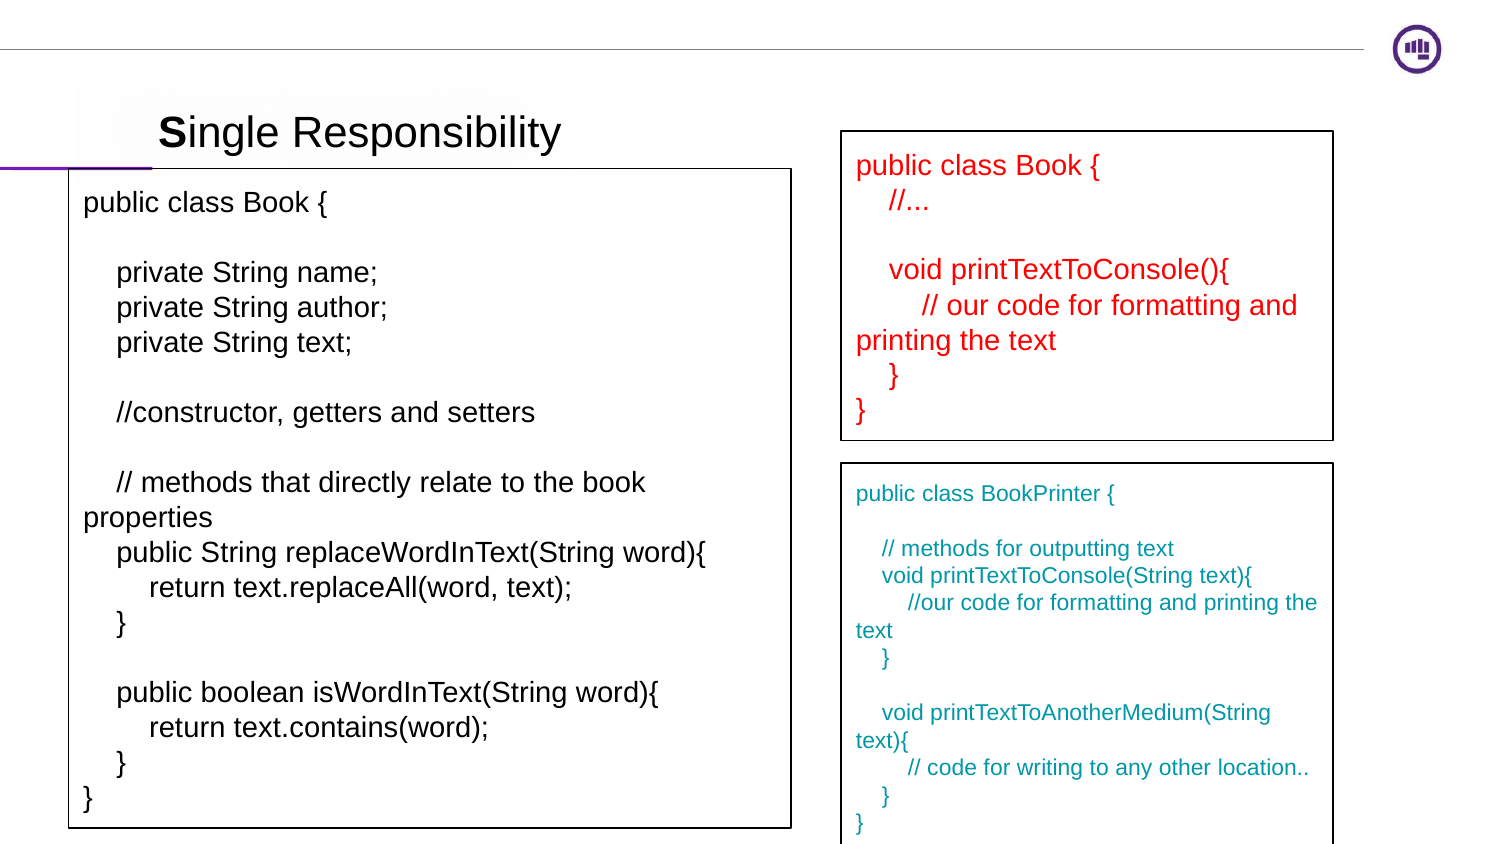

Single Responsibility

public class Book {
    //...

    void printTextToConsole(){
        // our code for formatting and printing the text
    }
}

public class Book {

    private String name;
    private String author;
    private String text;

    //constructor, getters and setters

    // methods that directly relate to the book properties
    public String replaceWordInText(String word){
        return text.replaceAll(word, text);
    }

    public boolean isWordInText(String word){
        return text.contains(word);
    }
}
public class BookPrinter {

    // methods for outputting text
    void printTextToConsole(String text){
        //our code for formatting and printing the text
    }

    void printTextToAnotherMedium(String text){
        // code for writing to any other location..
    }
}